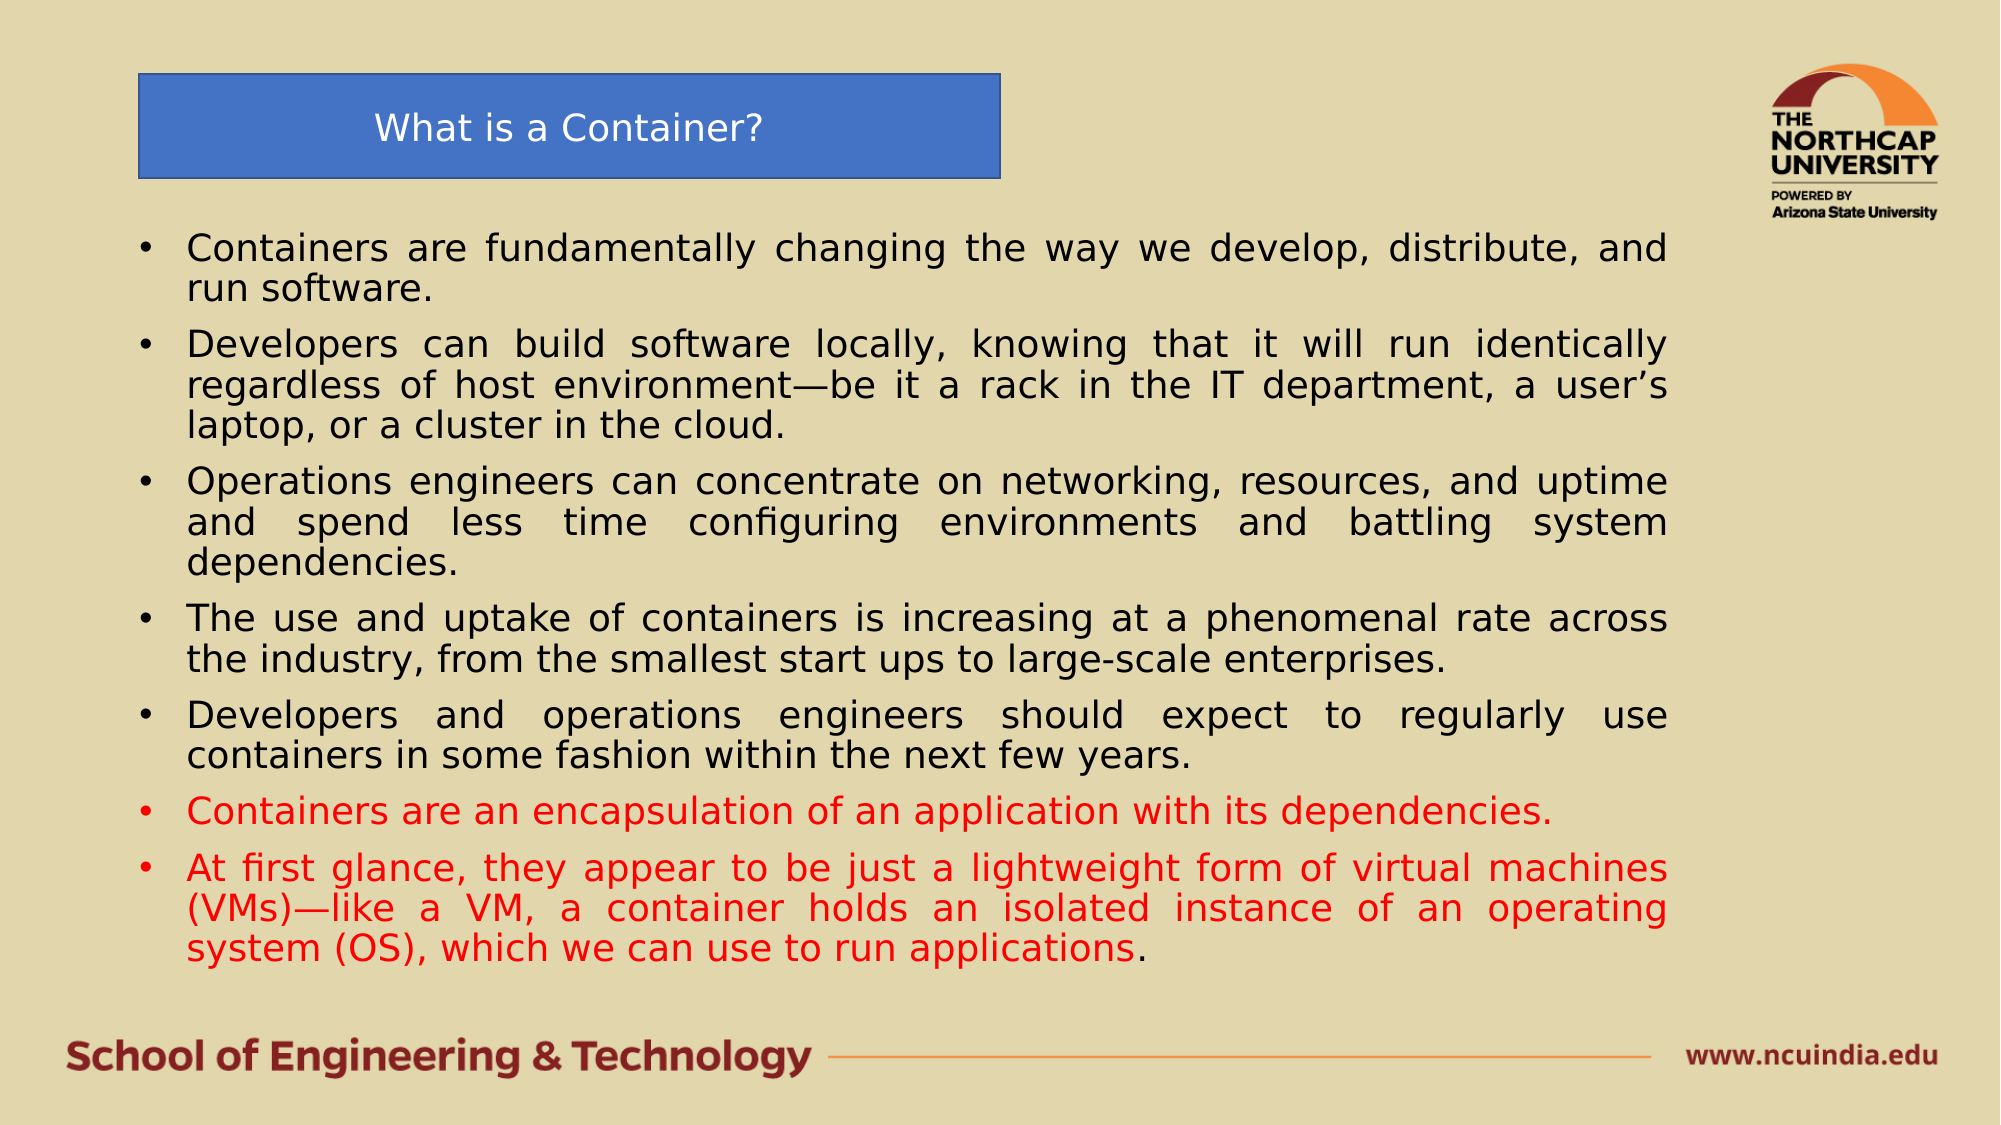

What is a Container?
Containers are fundamentally changing the way we develop, distribute, and run software.
Developers can build software locally, knowing that it will run identically regardless of host environment—be it a rack in the IT department, a user’s laptop, or a cluster in the cloud.
Operations engineers can concentrate on networking, resources, and uptime and spend less time configuring environments and battling system dependencies.
The use and uptake of containers is increasing at a phenomenal rate across the industry, from the smallest start ups to large-scale enterprises.
Developers and operations engineers should expect to regularly use containers in some fashion within the next few years.
Containers are an encapsulation of an application with its dependencies.
At first glance, they appear to be just a lightweight form of virtual machines (VMs)—like a VM, a container holds an isolated instance of an operating system (OS), which we can use to run applications.